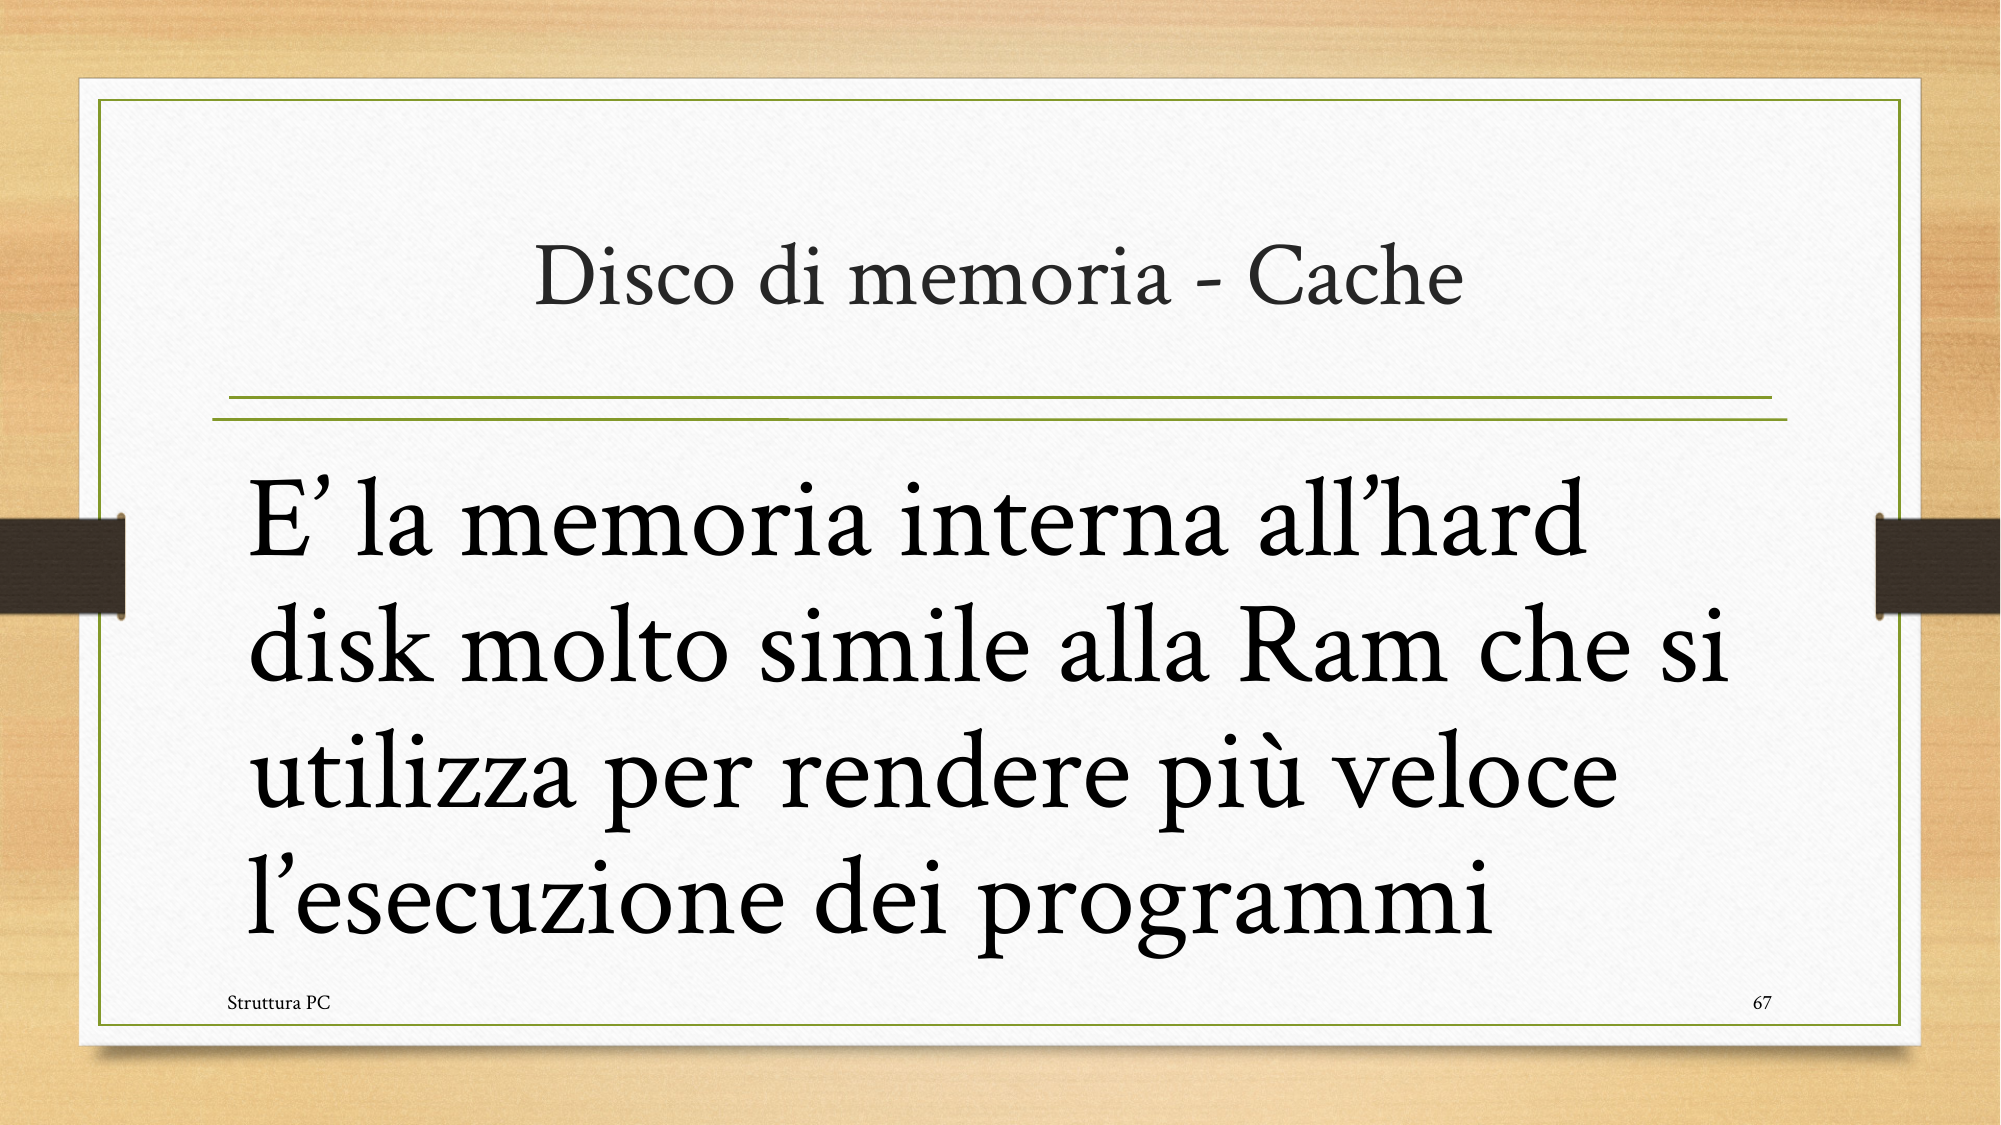

# Disco di memoria - Cache
E’ la memoria interna all’hard disk molto simile alla Ram che si utilizza per rendere più veloce l’esecuzione dei programmi
Struttura PC
67